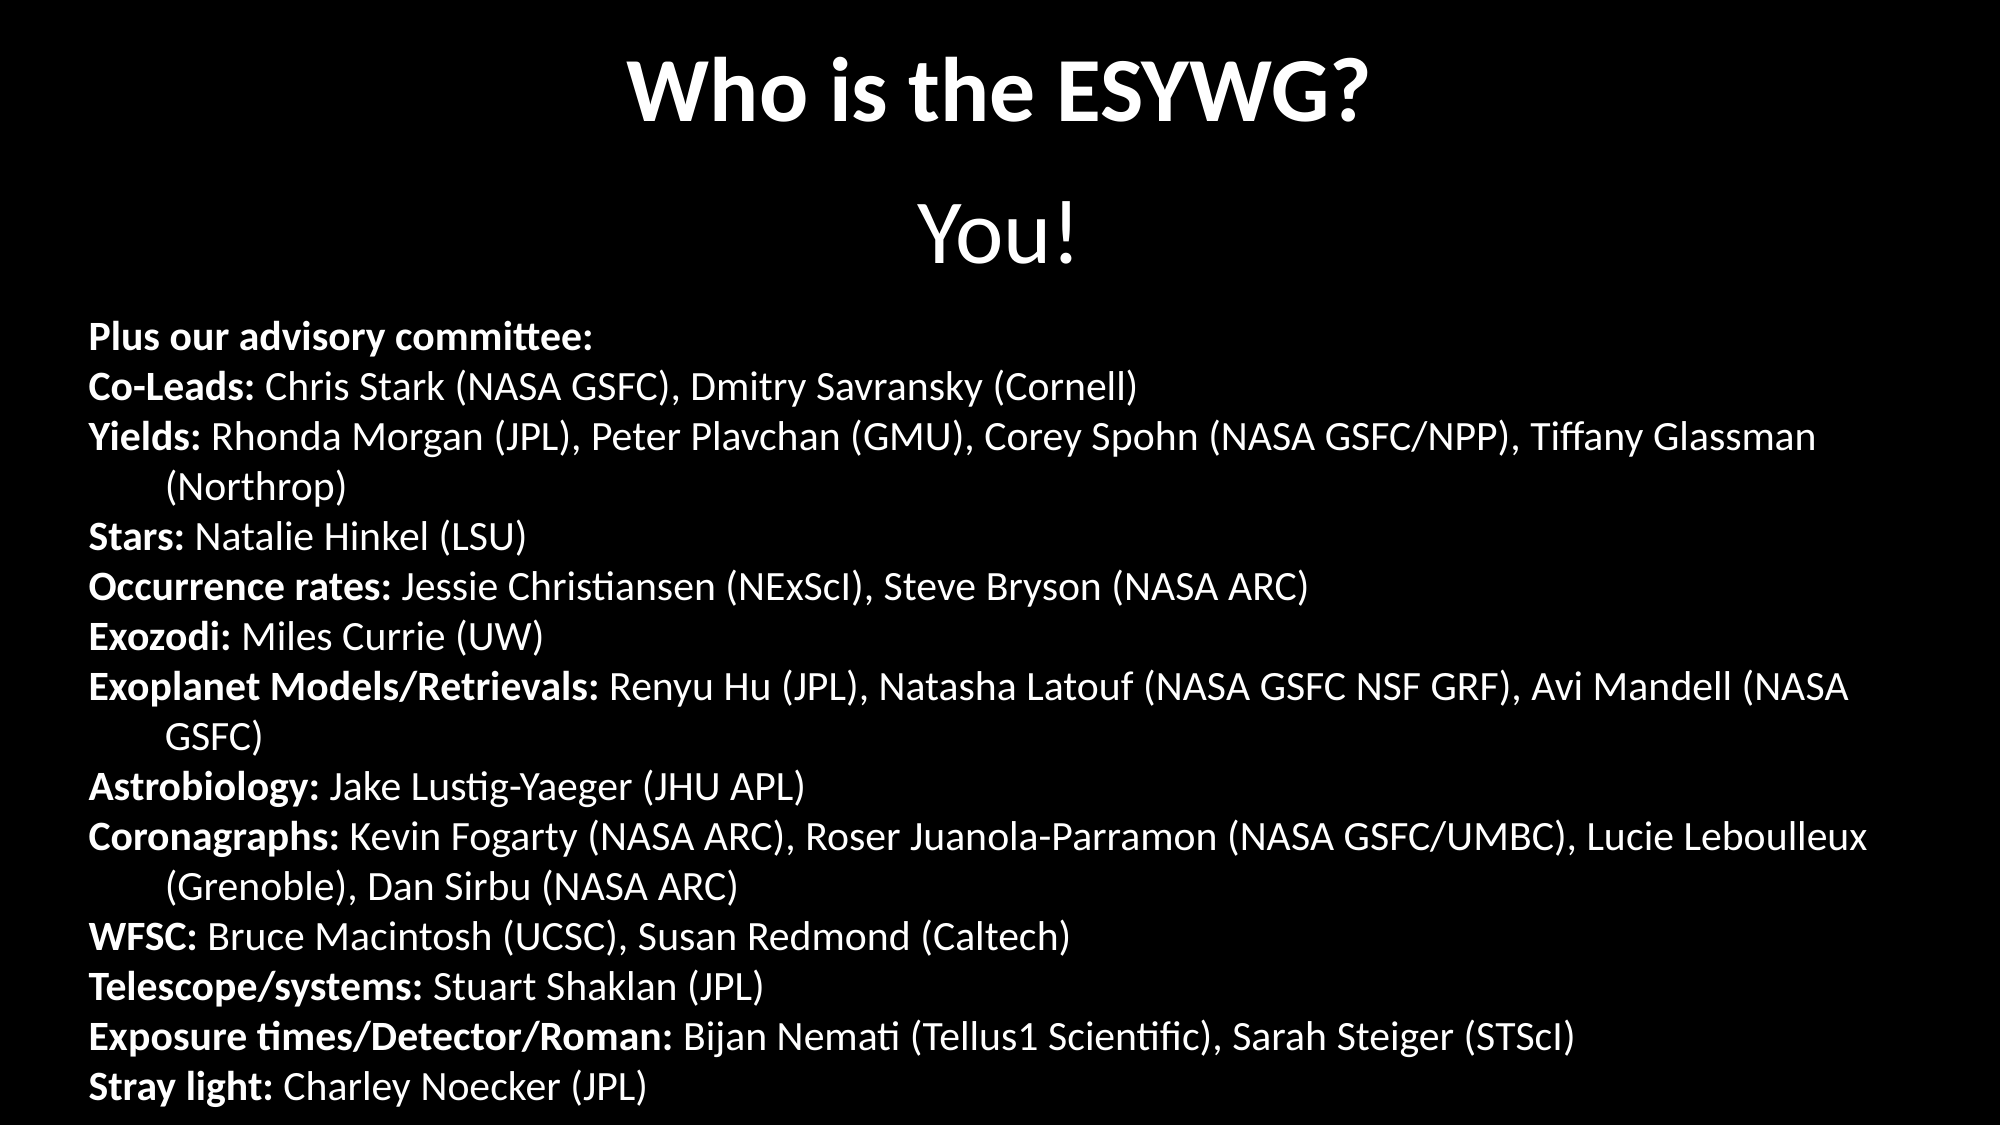

# Who is the ESYWG? You!
Plus our advisory committee:
Co-Leads: Chris Stark (NASA GSFC), Dmitry Savransky (Cornell)
Yields: Rhonda Morgan (JPL), Peter Plavchan (GMU), Corey Spohn (NASA GSFC/NPP), Tiffany Glassman (Northrop)
Stars: Natalie Hinkel (LSU)
Occurrence rates: Jessie Christiansen (NExScI), Steve Bryson (NASA ARC)
Exozodi: Miles Currie (UW)
Exoplanet Models/Retrievals: Renyu Hu (JPL), Natasha Latouf (NASA GSFC NSF GRF), Avi Mandell (NASA GSFC)
Astrobiology: Jake Lustig-Yaeger (JHU APL)
Coronagraphs: Kevin Fogarty (NASA ARC), Roser Juanola-Parramon (NASA GSFC/UMBC), Lucie Leboulleux (Grenoble), Dan Sirbu (NASA ARC)
WFSC: Bruce Macintosh (UCSC), Susan Redmond (Caltech)
Telescope/systems: Stuart Shaklan (JPL)
Exposure times/Detector/Roman: Bijan Nemati (Tellus1 Scientific), Sarah Steiger (STScI)
Stray light: Charley Noecker (JPL)